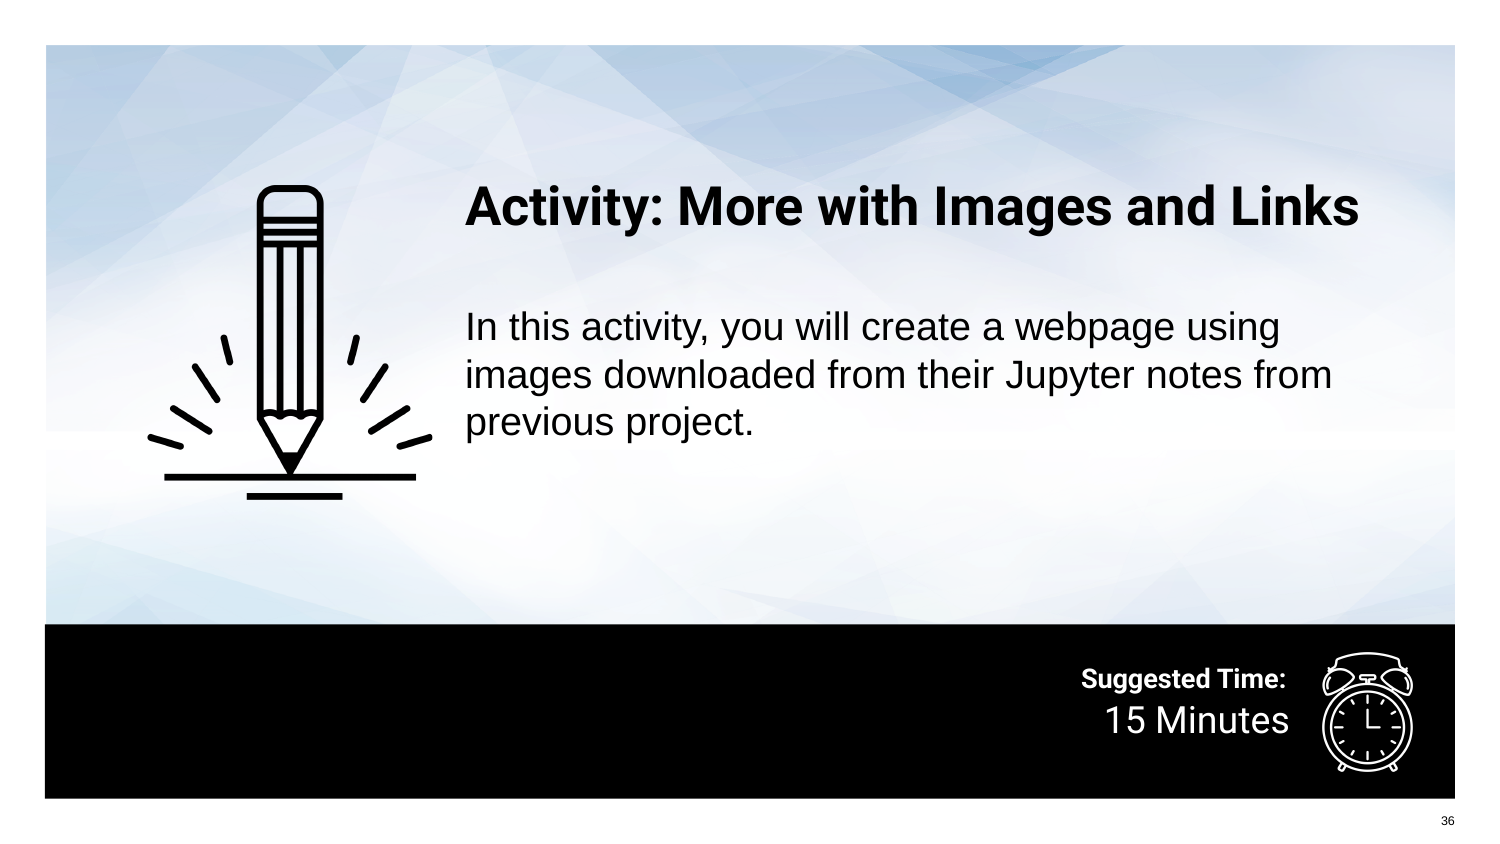

Activity: More with Images and Links

In this activity, you will create a webpage using images downloaded from their Jupyter notes from previous project.
# 15 Minutes

36